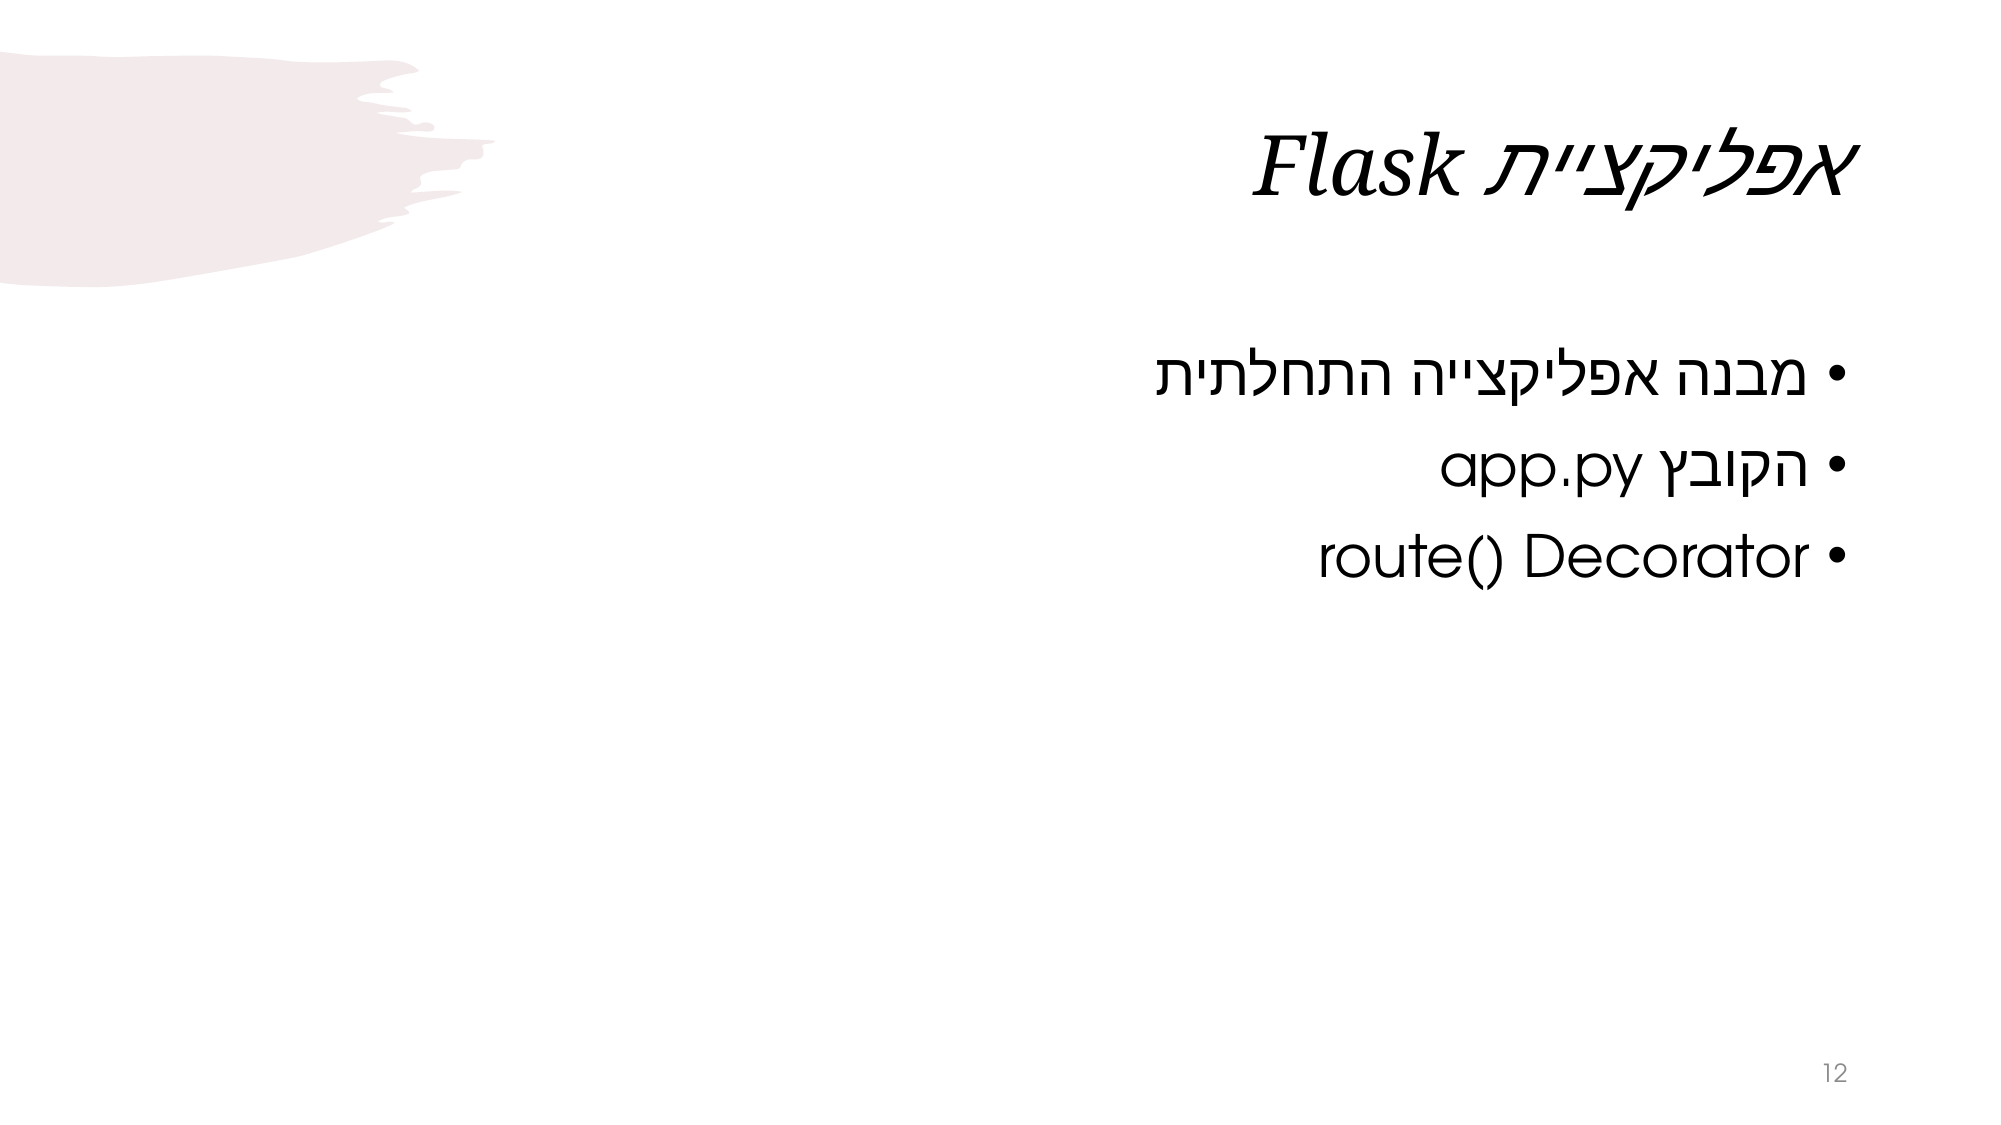

# אפליקציית Flask
מבנה אפליקצייה התחלתית
הקובץ app.py
route() Decorator
12